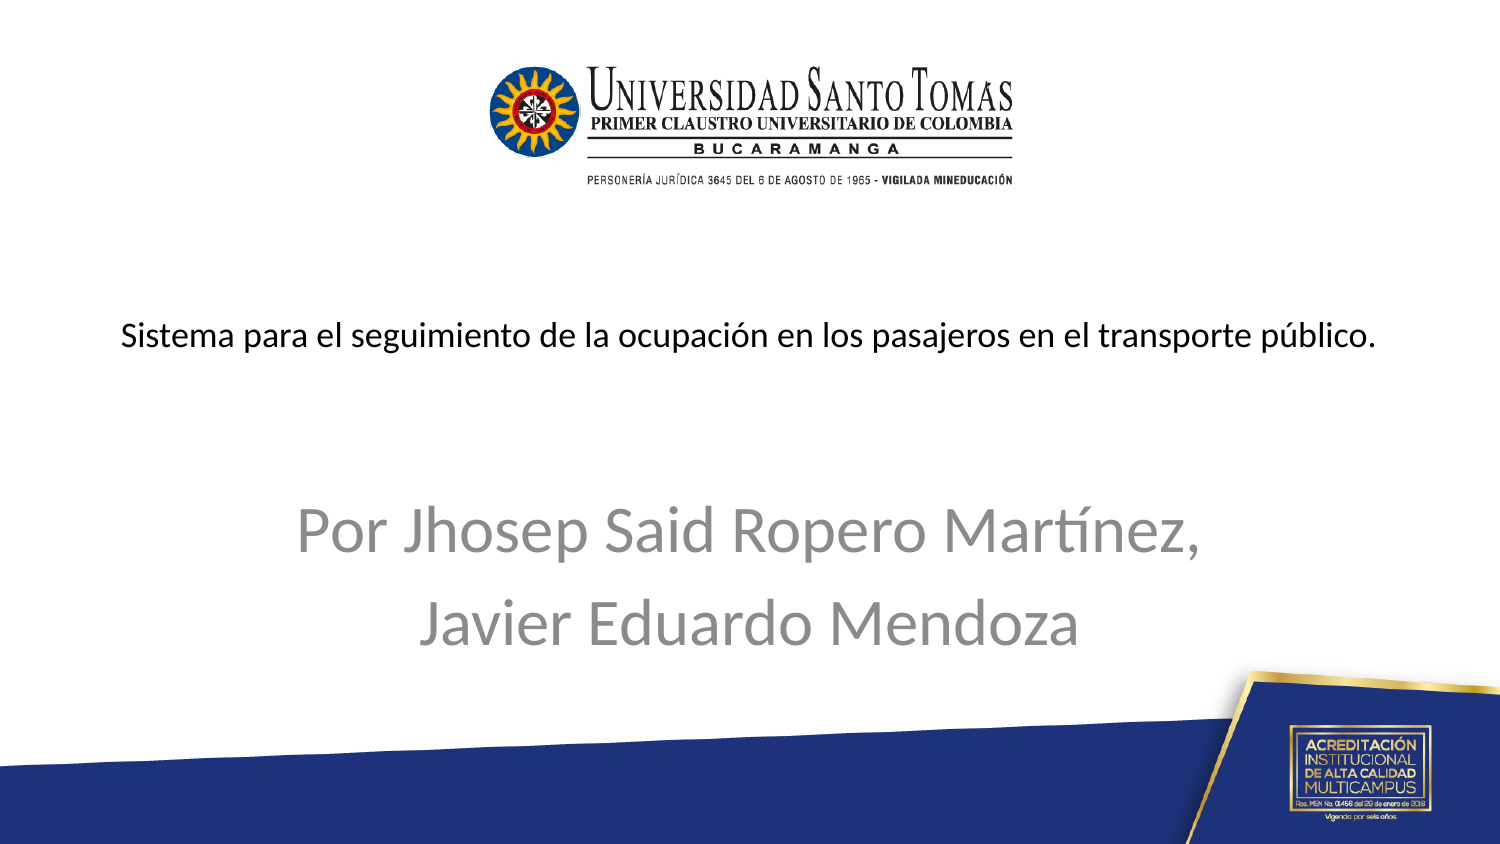

# Sistema para el seguimiento de la ocupación en los pasajeros en el transporte público.
Por Jhosep Said Ropero Martínez,
Javier Eduardo Mendoza